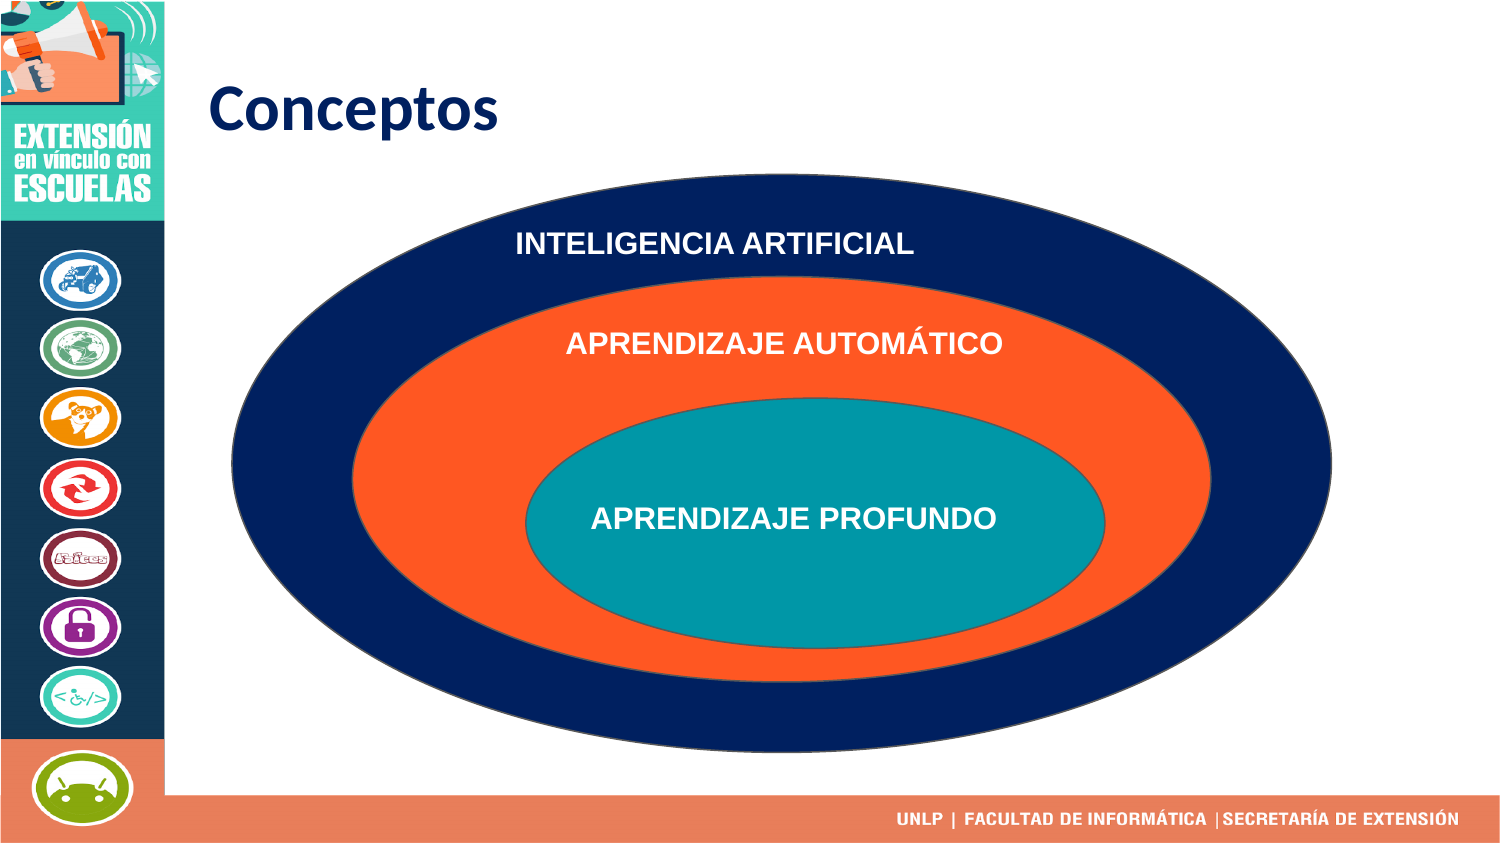

# Conceptos

INTELIGENCIA ARTIFICIAL

APRENDIZAJE AUTOMÁTICO

APRENDIZAJE PROFUNDO